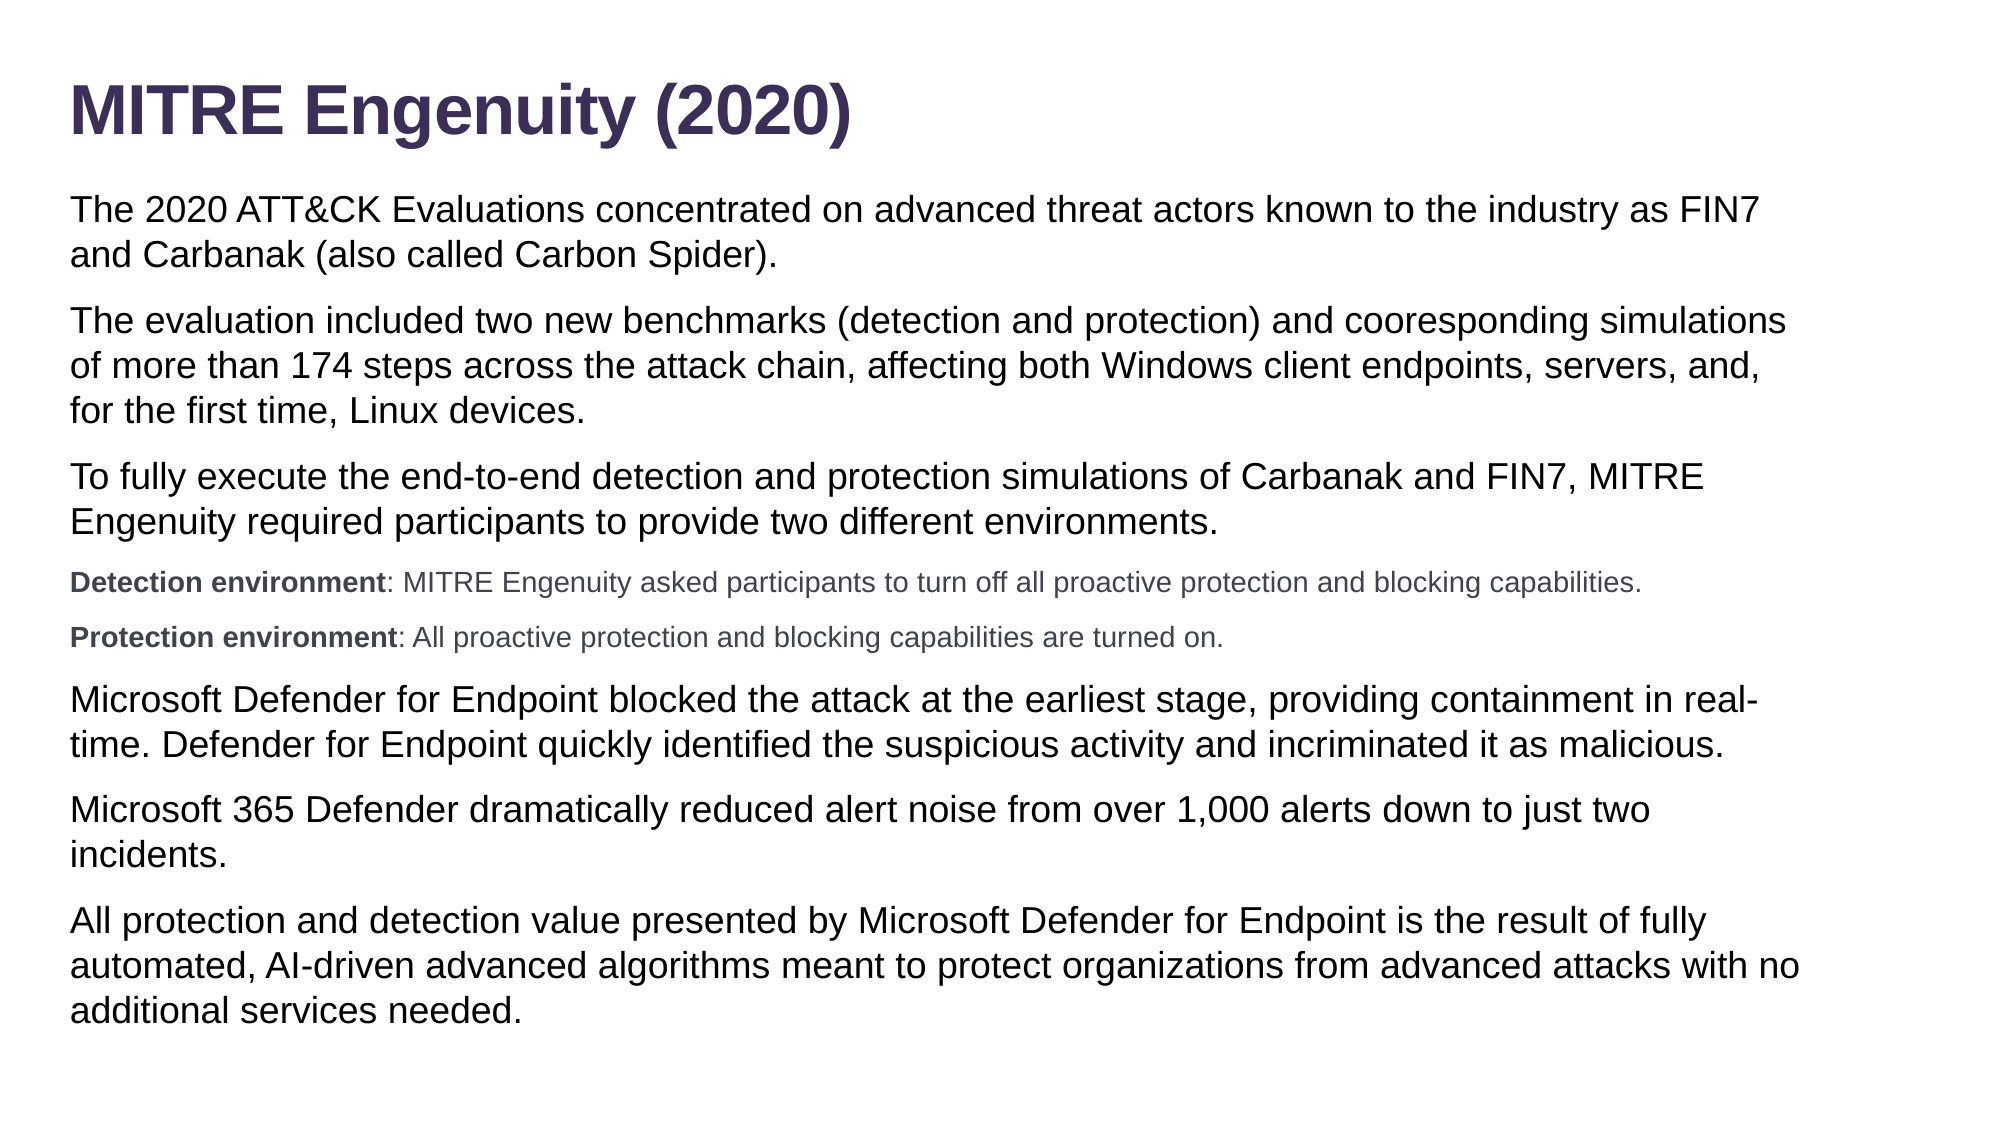

# MITRE Engenuity (2020)
The 2020 ATT&CK Evaluations concentrated on advanced threat actors known to the industry as FIN7 and Carbanak (also called Carbon Spider).
The evaluation included two new benchmarks (detection and protection) and cooresponding simulations of more than 174 steps across the attack chain, affecting both Windows client endpoints, servers, and, for the first time, Linux devices.
To fully execute the end-to-end detection and protection simulations of Carbanak and FIN7, MITRE Engenuity required participants to provide two different environments.
Detection environment: MITRE Engenuity asked participants to turn off all proactive protection and blocking capabilities.
Protection environment: All proactive protection and blocking capabilities are turned on.
Microsoft Defender for Endpoint blocked the attack at the earliest stage, providing containment in real-time. Defender for Endpoint quickly identified the suspicious activity and incriminated it as malicious.
Microsoft 365 Defender dramatically reduced alert noise from over 1,000 alerts down to just two incidents.
All protection and detection value presented by Microsoft Defender for Endpoint is the result of fully automated, AI-driven advanced algorithms meant to protect organizations from advanced attacks with no additional services needed.